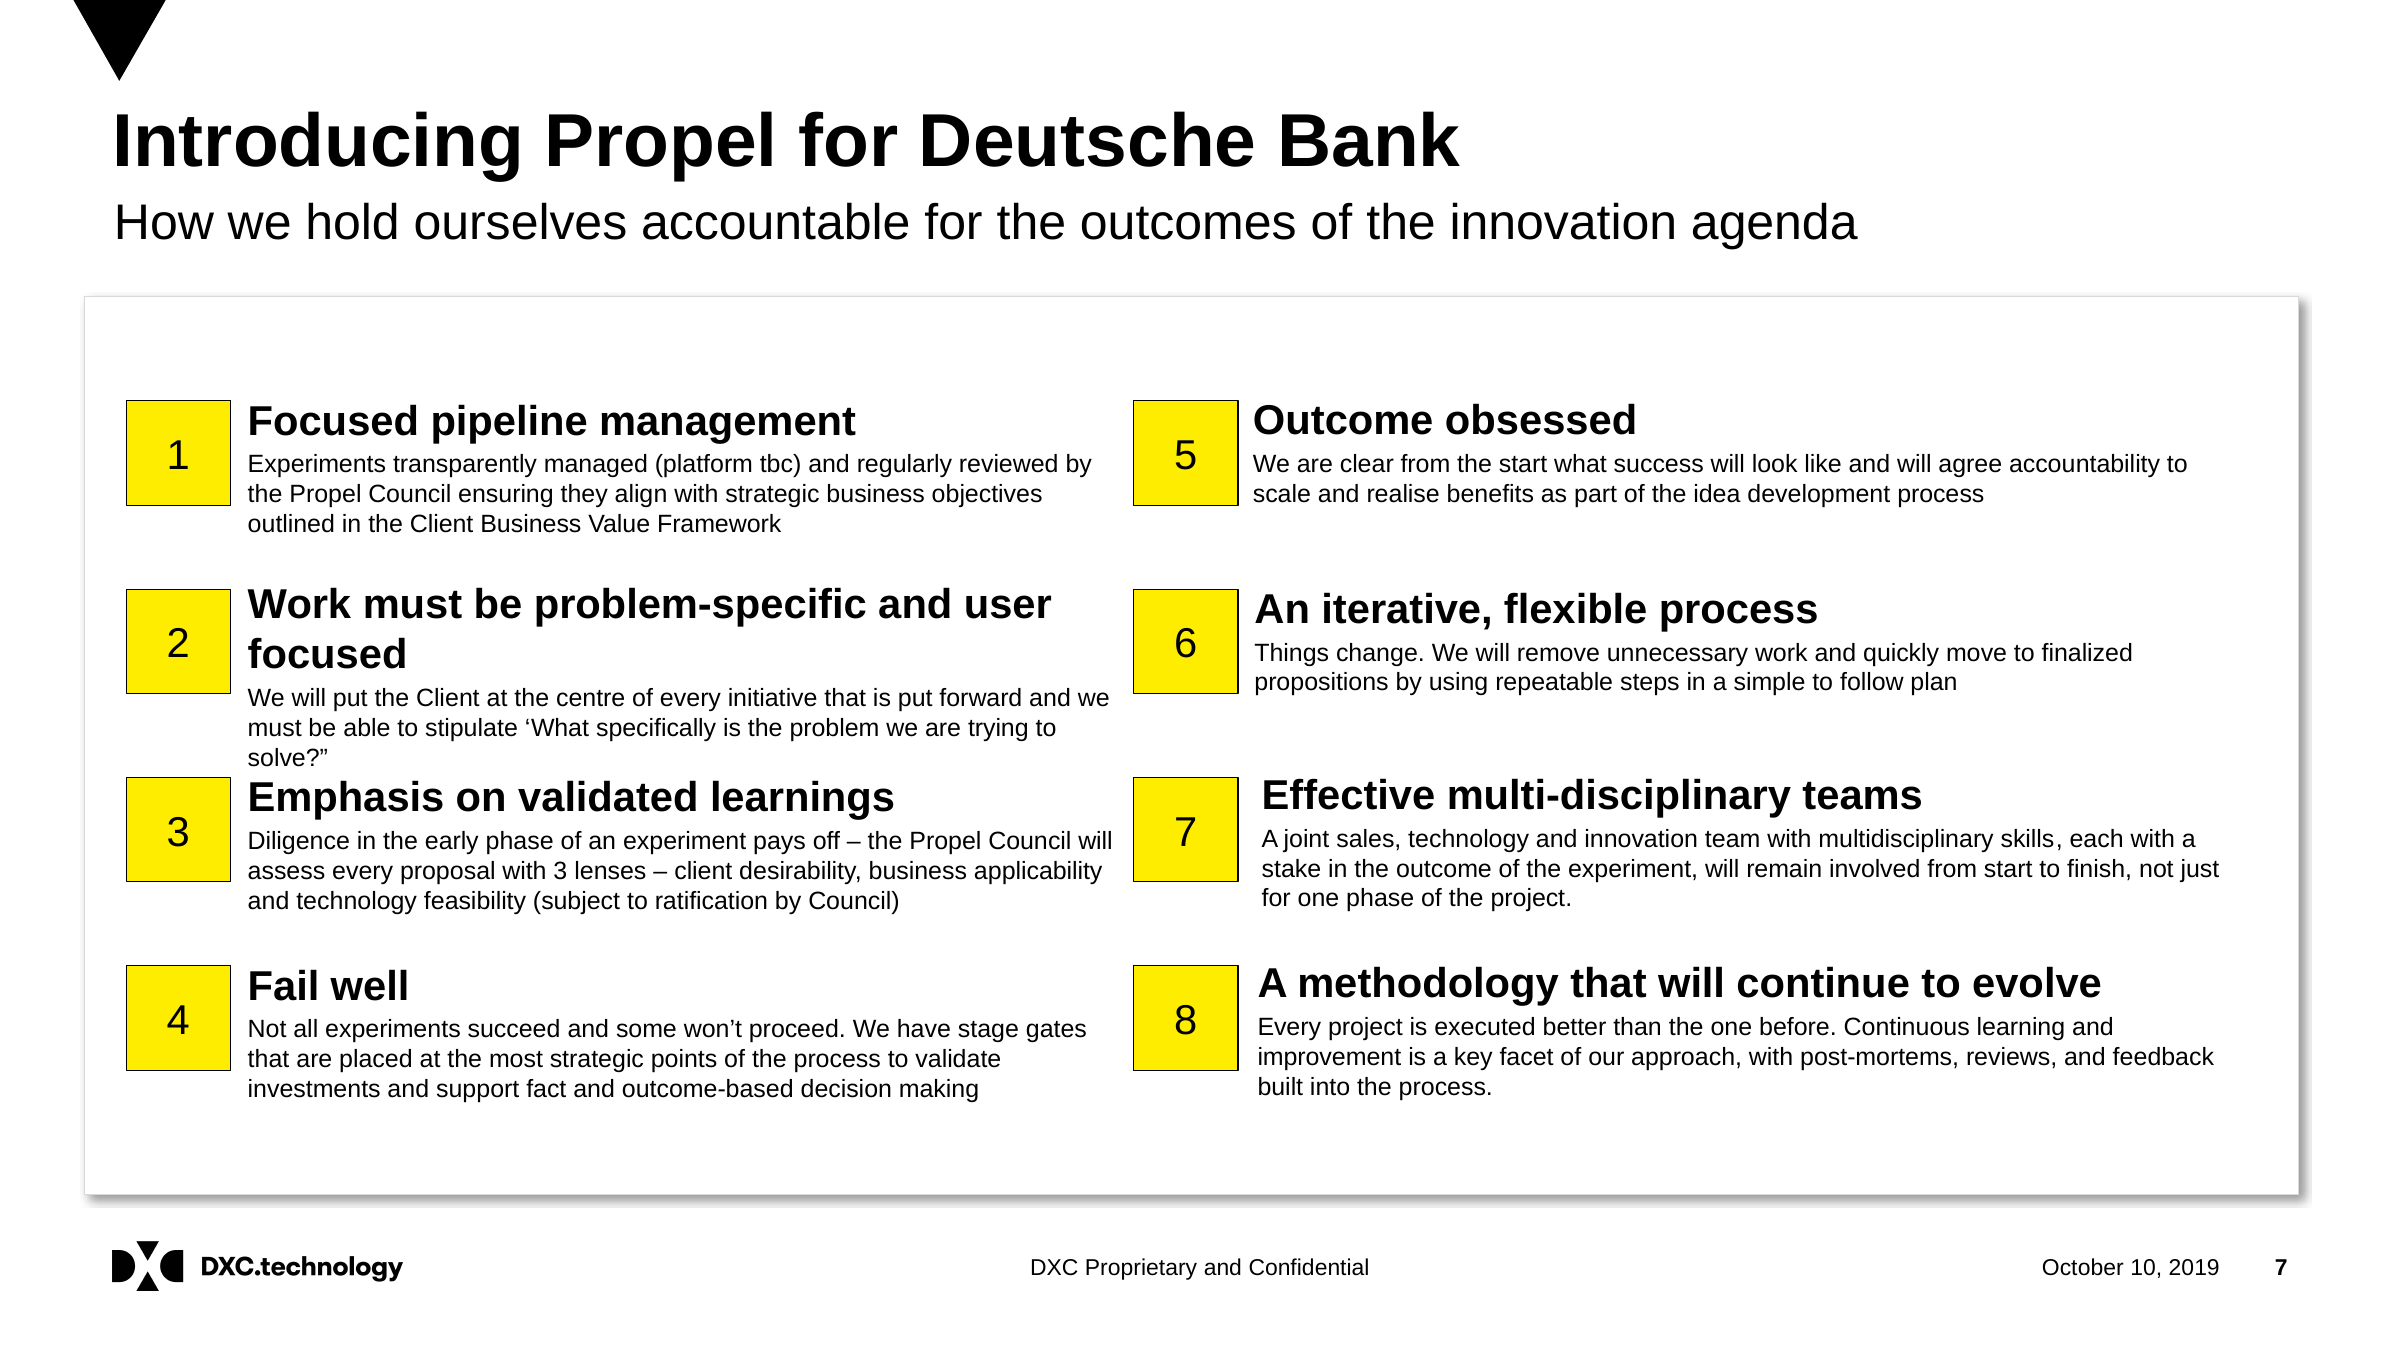

# Introducing Propel for Deutsche Bank
How we hold ourselves accountable for the outcomes of the innovation agenda

Outcome obsessed
We are clear from the start what success will look like and will agree accountability to scale and realise benefits as part of the idea development process
Focused pipeline management
Experiments transparently managed (platform tbc) and regularly reviewed by the Propel Council ensuring they align with strategic business objectives outlined in the Client Business Value Framework
1
5
Work must be problem-specific and user focused
We will put the Client at the centre of every initiative that is put forward and we must be able to stipulate ‘What specifically is the problem we are trying to solve?”
An iterative, flexible process
Things change. We will remove unnecessary work and quickly move to finalized propositions by using repeatable steps in a simple to follow plan
2
6
Effective multi-disciplinary teams
A joint sales, technology and innovation team with multidisciplinary skills, each with a stake in the outcome of the experiment, will remain involved from start to finish, not just for one phase of the project.
Emphasis on validated learnings
Diligence in the early phase of an experiment pays off – the Propel Council will assess every proposal with 3 lenses – client desirability, business applicability and technology feasibility (subject to ratification by Council)
3
7
A methodology that will continue to evolve
Every project is executed better than the one before. Continuous learning and improvement is a key facet of our approach, with post-mortems, reviews, and feedback built into the process.
Fail well
Not all experiments succeed and some won’t proceed. We have stage gates that are placed at the most strategic points of the process to validate investments and support fact and outcome-based decision making
4
8